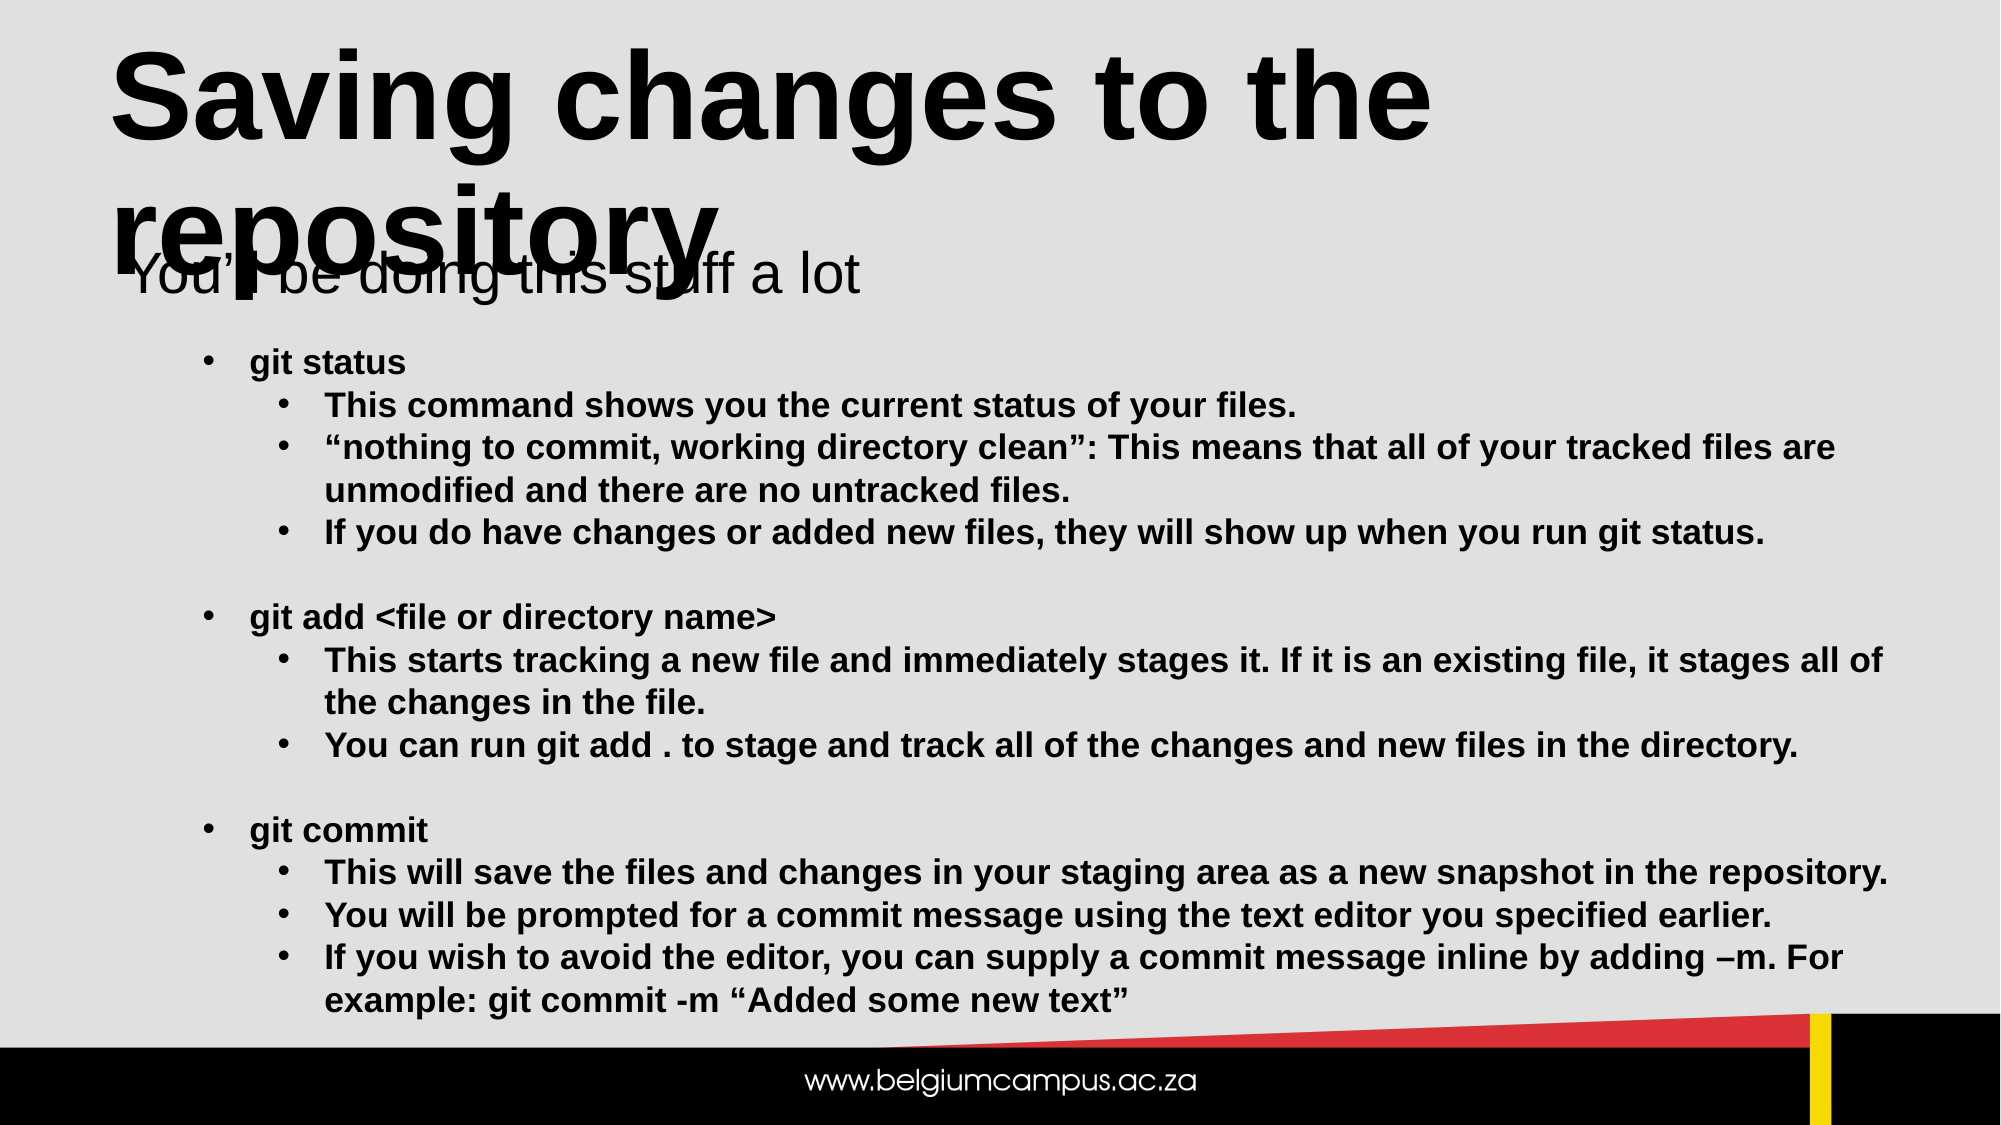

# Saving changes to the repository
You’ll be doing this stuff a lot
git status
This command shows you the current status of your files.
“nothing to commit, working directory clean”: This means that all of your tracked files are unmodified and there are no untracked files.
If you do have changes or added new files, they will show up when you run git status.

git add <file or directory name>
This starts tracking a new file and immediately stages it. If it is an existing file, it stages all of the changes in the file.
You can run git add . to stage and track all of the changes and new files in the directory.

git commit
This will save the files and changes in your staging area as a new snapshot in the repository.
You will be prompted for a commit message using the text editor you specified earlier.
If you wish to avoid the editor, you can supply a commit message inline by adding –m. For example: git commit -m “Added some new text”